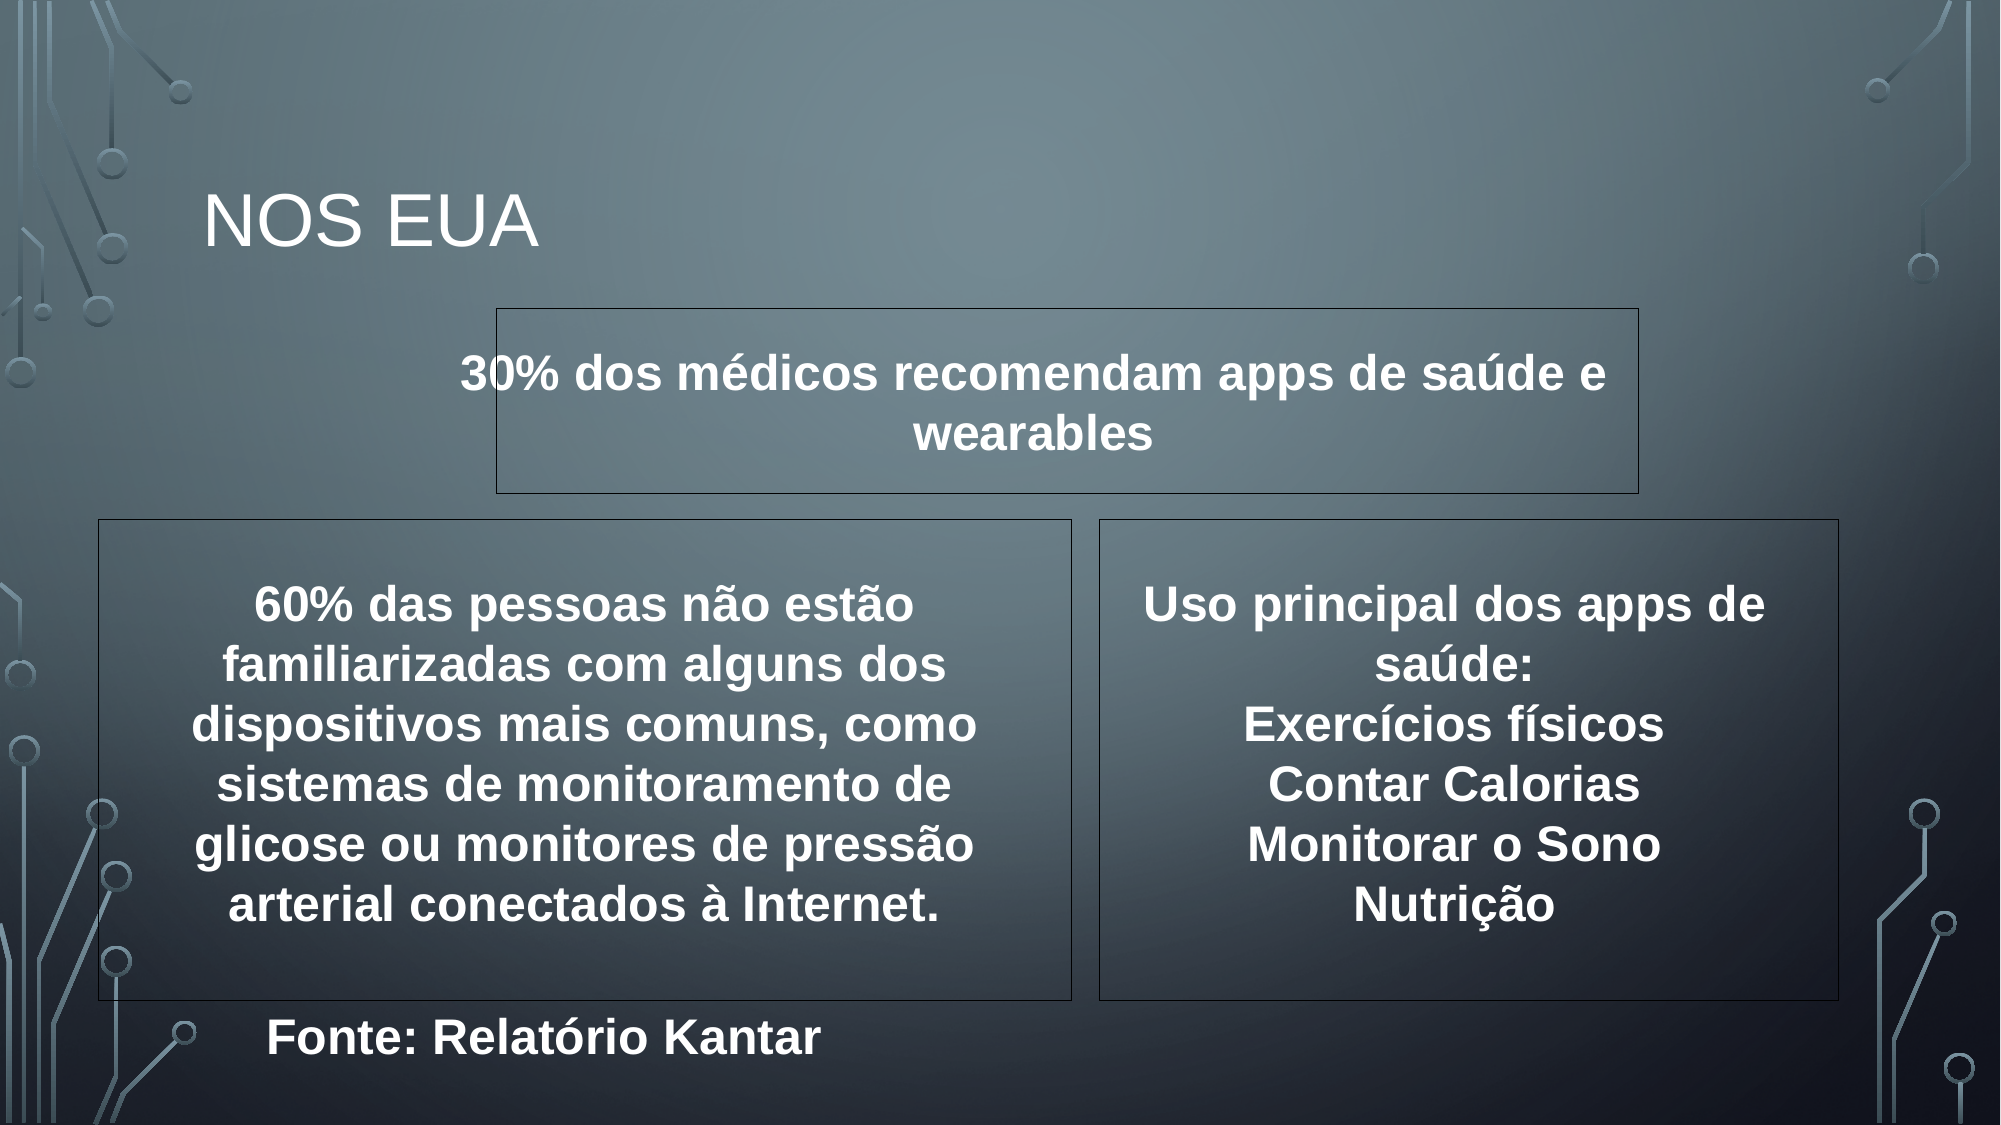

# Nos eua

30% dos médicos recomendam apps de saúde e wearables

60% das pessoas não estão familiarizadas com alguns dos dispositivos mais comuns, como sistemas de monitoramento de glicose ou monitores de pressão arterial conectados à Internet.
Uso principal dos apps de saúde:
Exercícios físicos
Contar Calorias
Monitorar o Sono
Nutrição

Fonte: Relatório Kantar